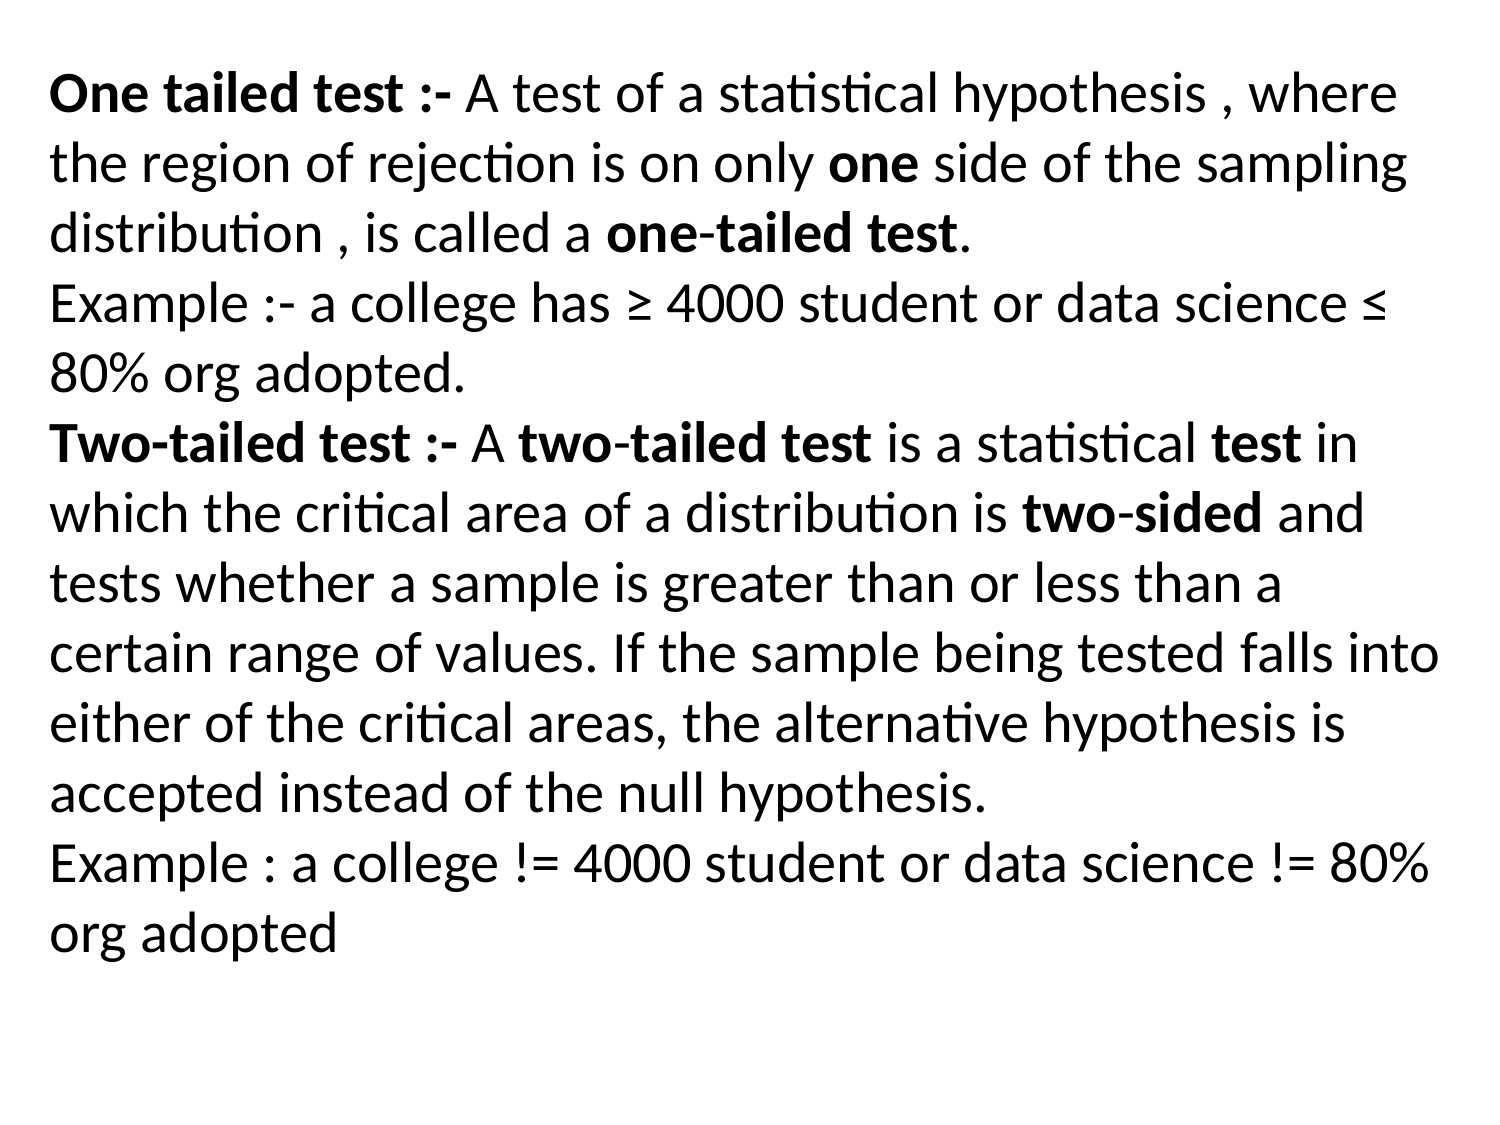

One tailed test :- A test of a statistical hypothesis , where the region of rejection is on only one side of the sampling distribution , is called a one-tailed test.
Example :- a college has ≥ 4000 student or data science ≤ 80% org adopted.
Two-tailed test :- A two-tailed test is a statistical test in which the critical area of a distribution is two-sided and tests whether a sample is greater than or less than a certain range of values. If the sample being tested falls into either of the critical areas, the alternative hypothesis is accepted instead of the null hypothesis.
Example : a college != 4000 student or data science != 80% org adopted